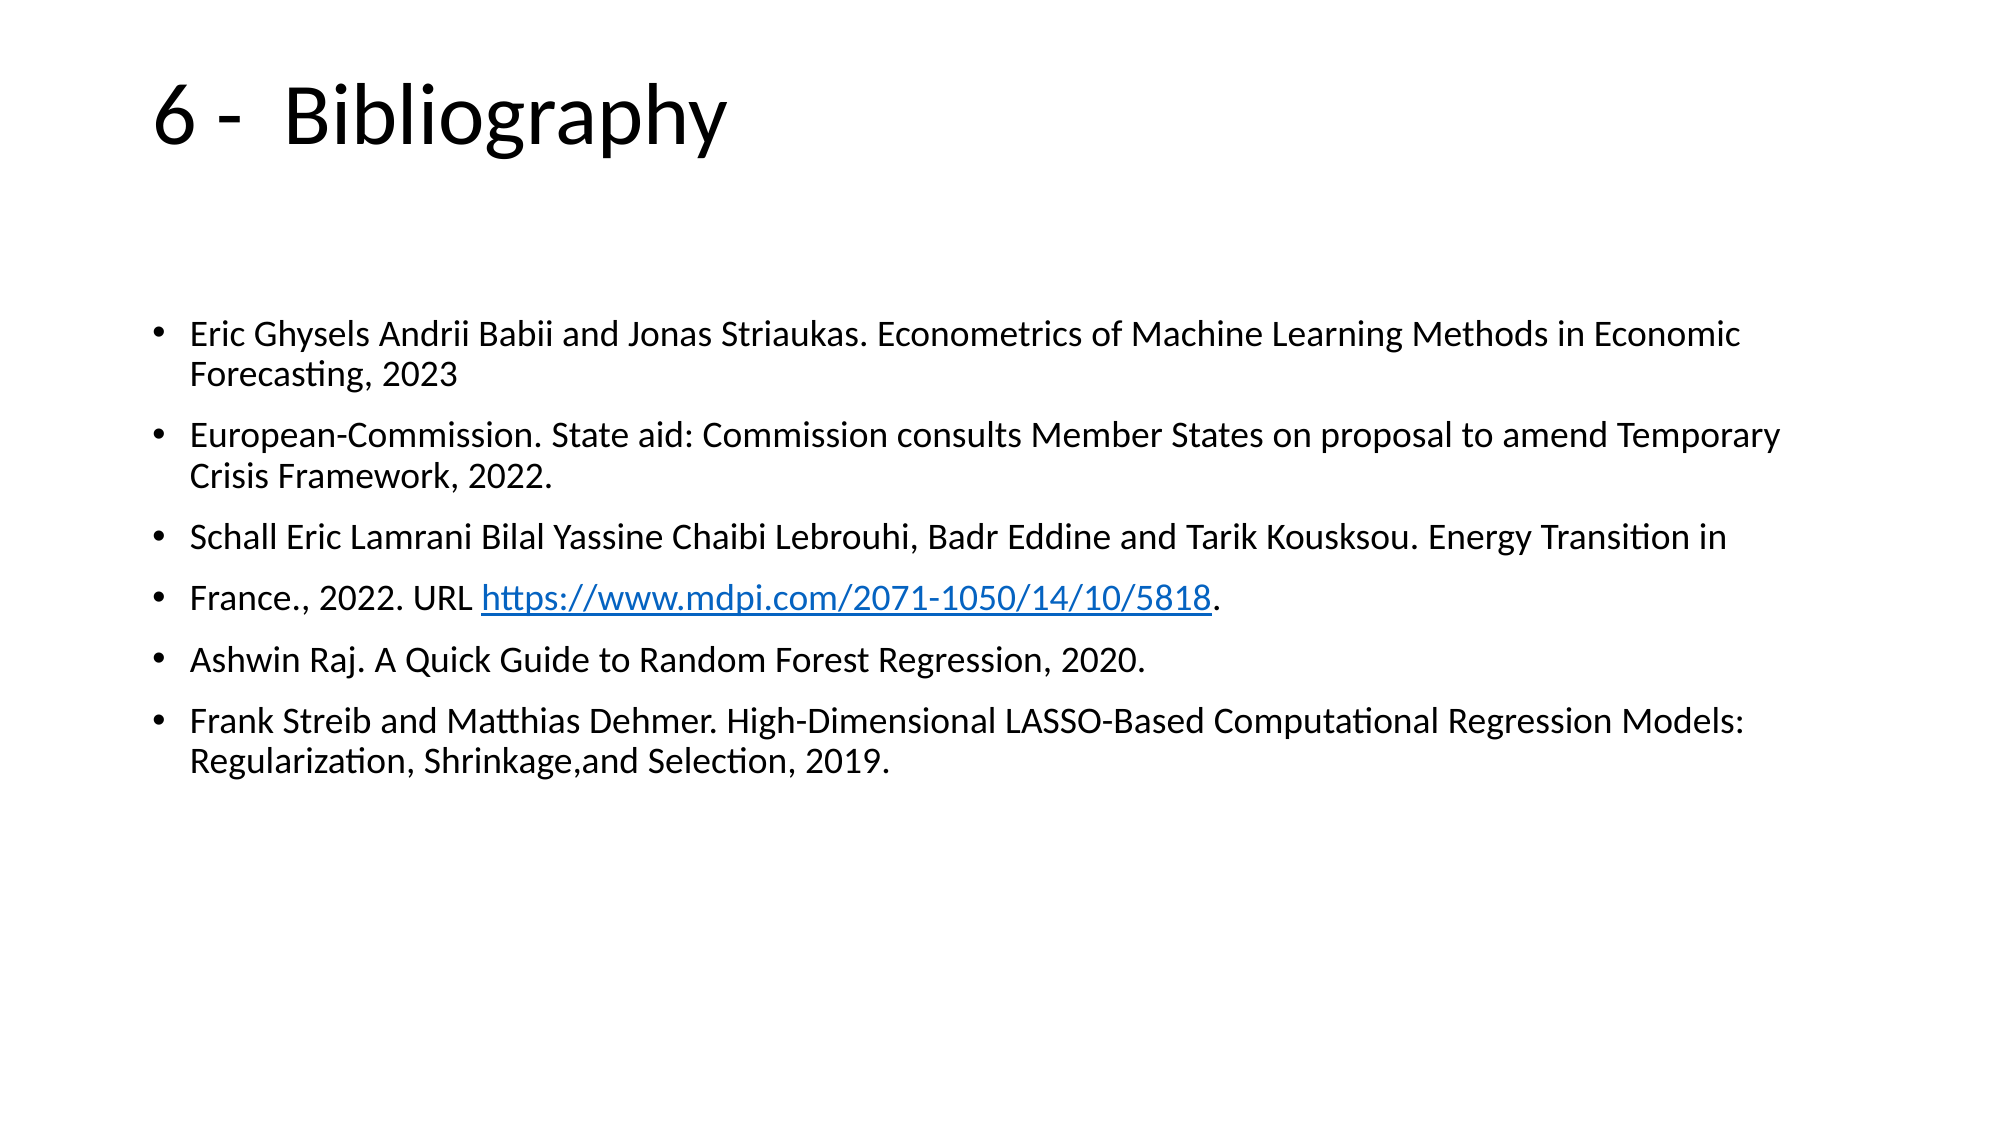

# 6 -  Bibliography
﻿Eric Ghysels Andrii Babii and Jonas Striaukas. Econometrics of Machine Learning Methods in Economic Forecasting, 2023
European-Commission. State aid: Commission consults Member States on proposal to amend Temporary Crisis Framework, 2022.
Schall Eric Lamrani Bilal Yassine Chaibi Lebrouhi, Badr Eddine and Tarik Kousksou. Energy Transition in
France., 2022. URL https://www.mdpi.com/2071-1050/14/10/5818.
Ashwin Raj. A Quick Guide to Random Forest Regression, 2020.
Frank Streib and Matthias Dehmer. High-Dimensional LASSO-Based Computational Regression Models: Regularization, Shrinkage,and Selection, 2019.